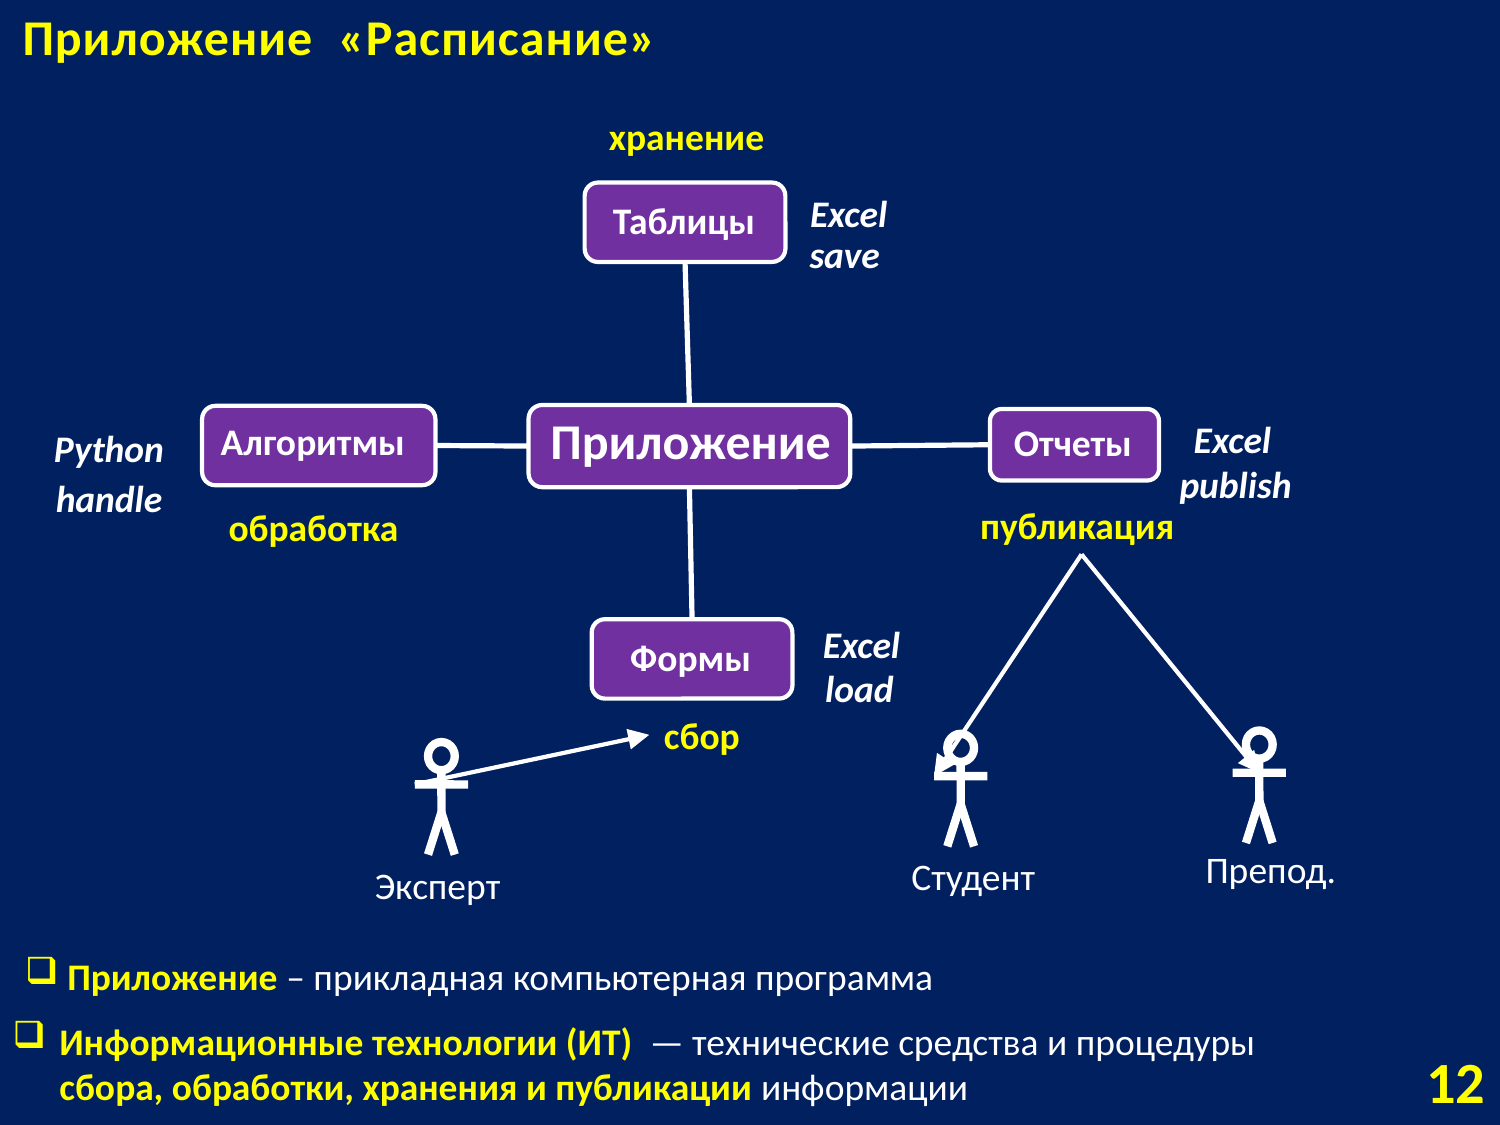

Приложение  «Расписание»
хранение

Таблицы
Excel
save
Приложение

Алгоритмы

Отчеты
Excel
Python
publish
handle
публикация
обработка
Excel

Формы
load
сбор

Препод.

Студент

Эксперт
 Приложение – прикладная компьютерная программа
Информационные технологии (ИТ)  — технические средства и процедуры  сбора, обработки, хранения и публикации информации
12